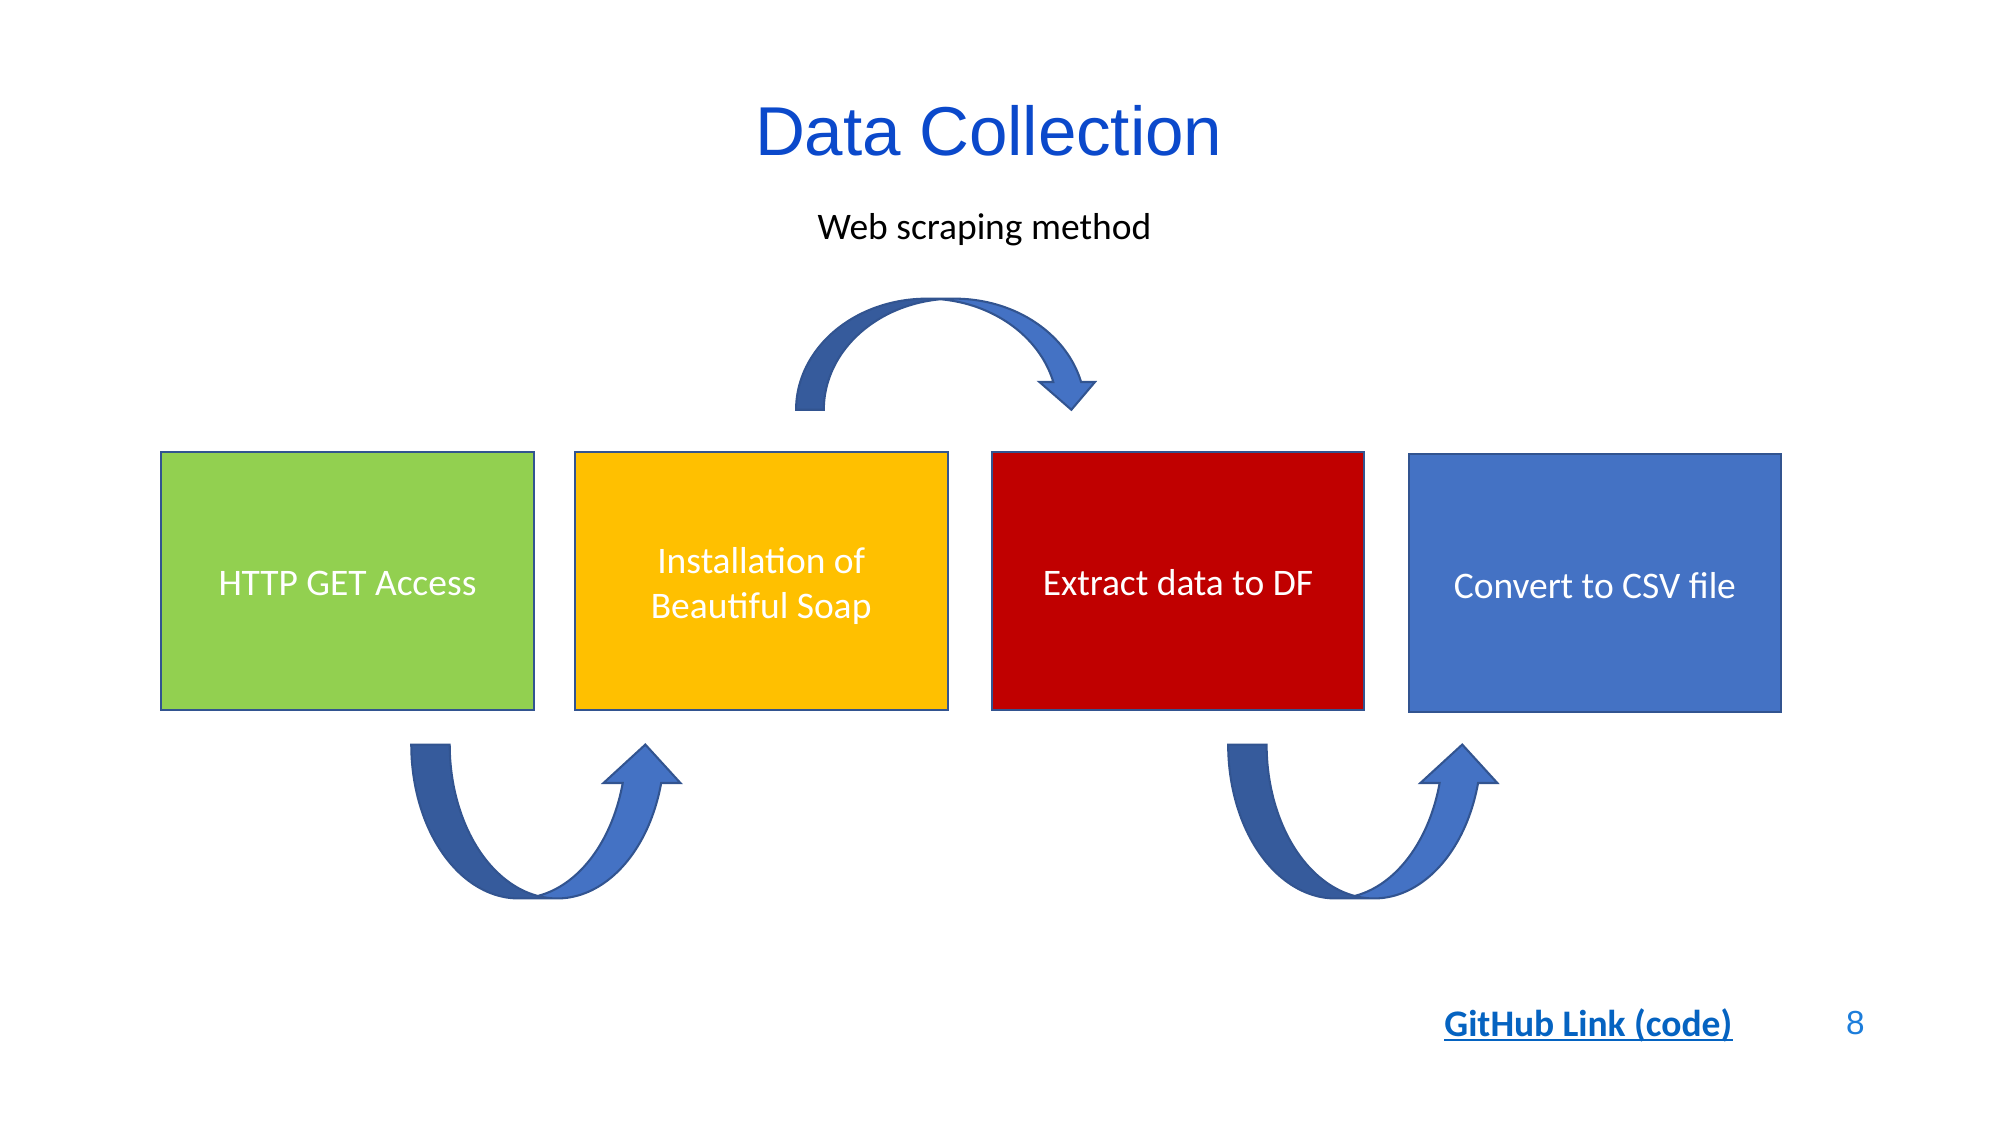

Data Collection
Web scraping method

HTTP GET Access
Installation of Beautiful Soap
Extract data to DF
Convert to CSV file

8
GitHub Link (code)